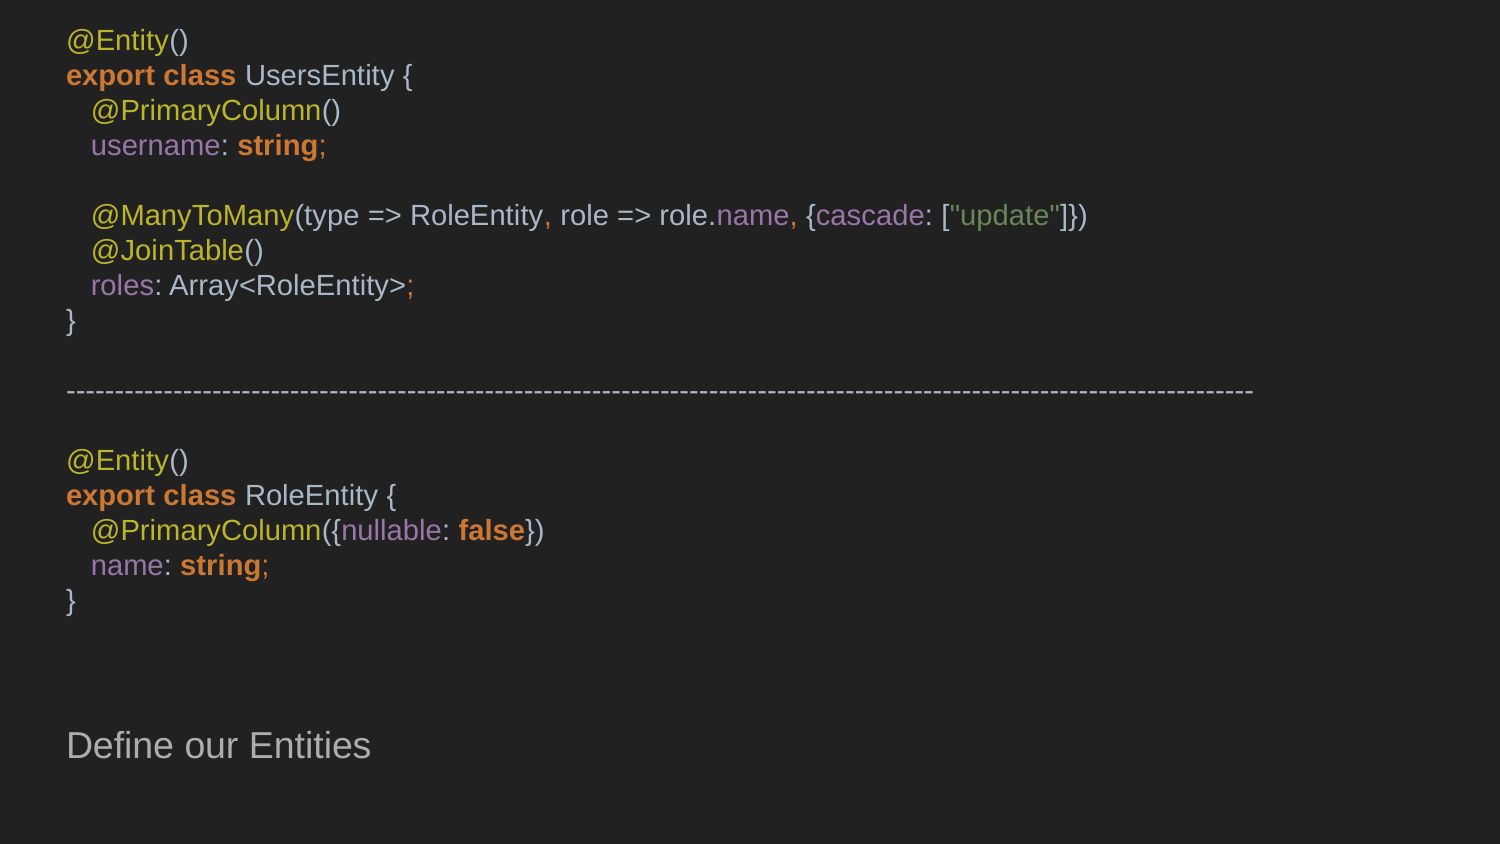

@Entity()
export class UsersEntity {
   @PrimaryColumn()
   username: string;

   @ManyToMany(type => RoleEntity, role => role.name, {cascade: ["update"]})
   @JoinTable()
   roles: Array<RoleEntity>;
}

--------------------------------------------------------------------------------------------------------------------------

@Entity()
export class RoleEntity {
   @PrimaryColumn({nullable: false})
   name: string;
}

Define our Entities